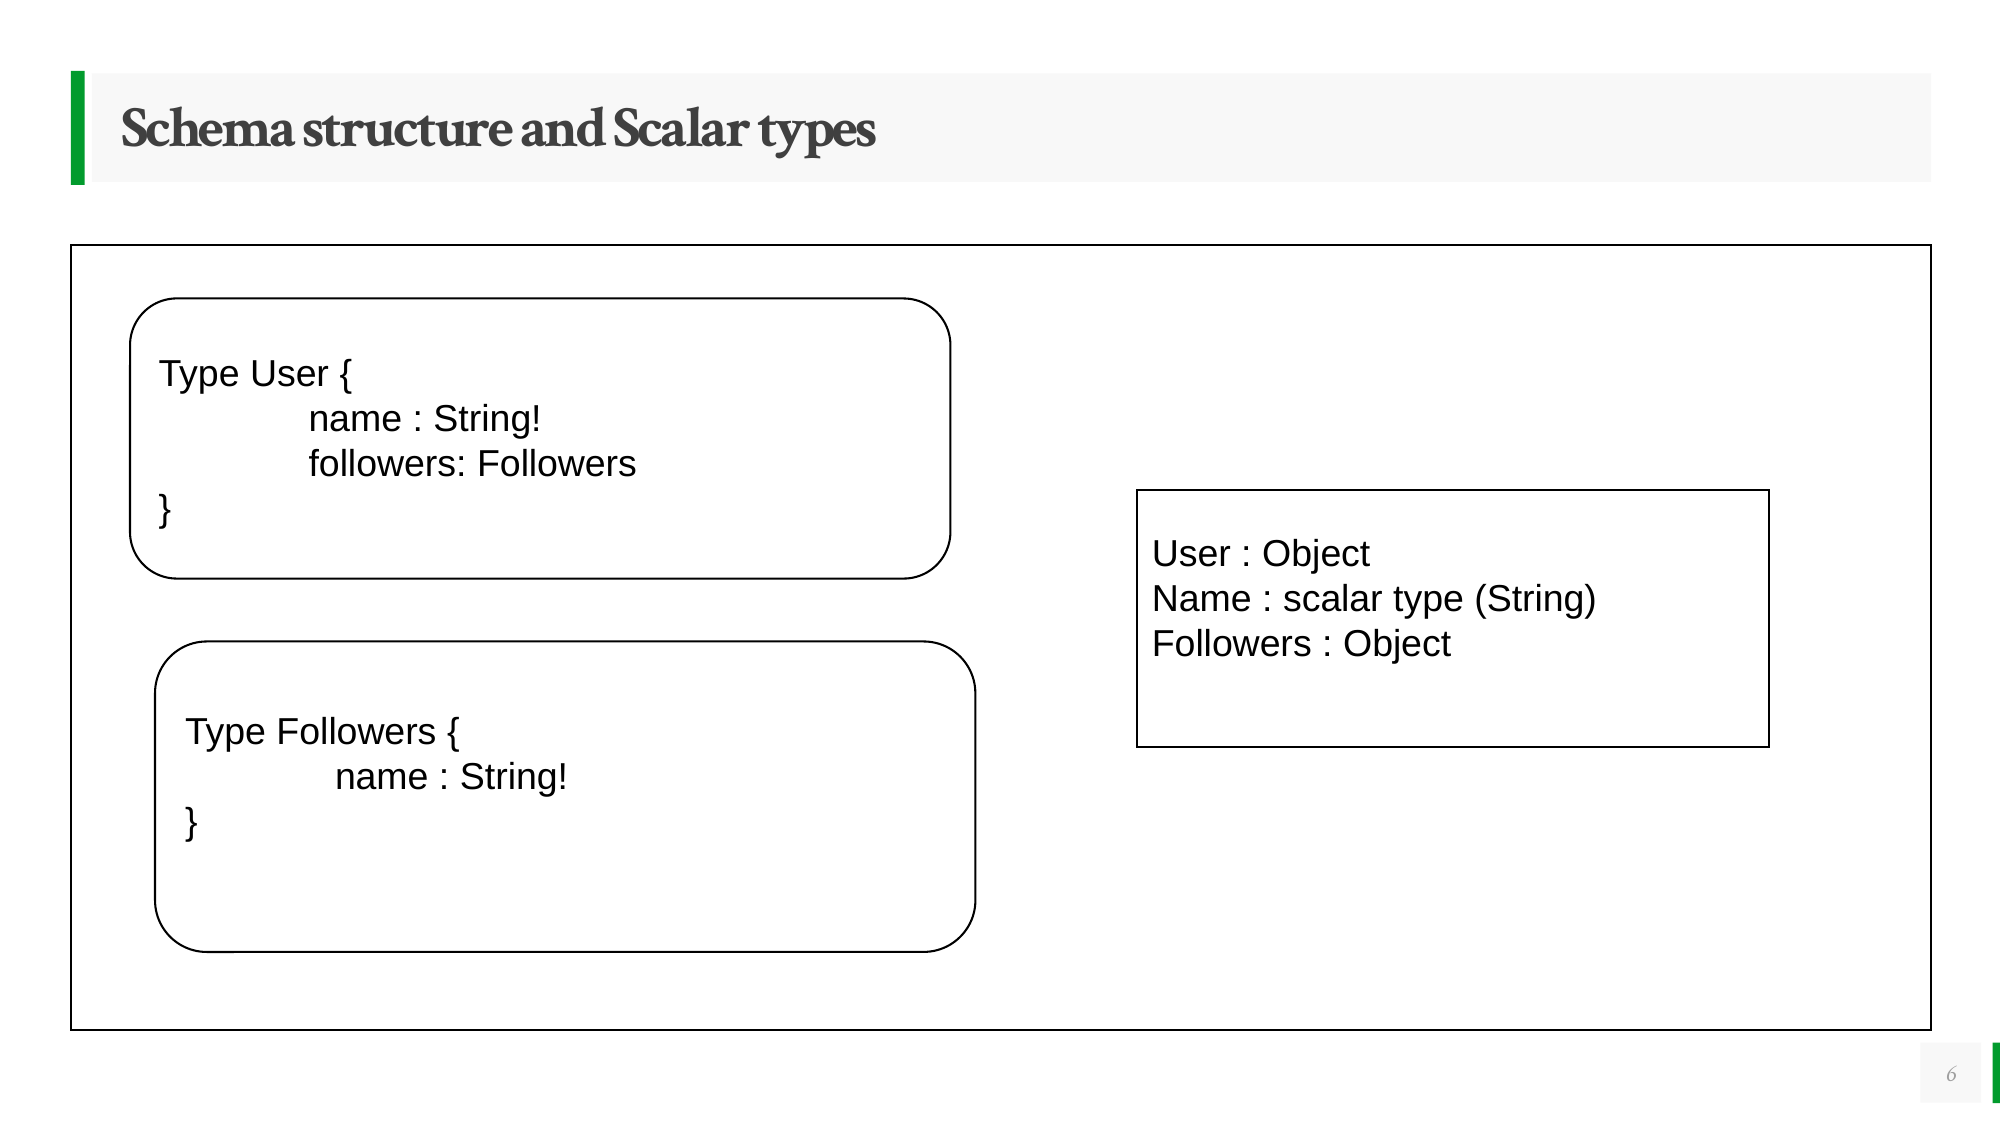

# Schema structure and Scalar types

Type User {
	name : String!
	followers: Followers
}
User : Object
Name : scalar type (String)
Followers : Object

Type Followers {
	name : String!
}

6